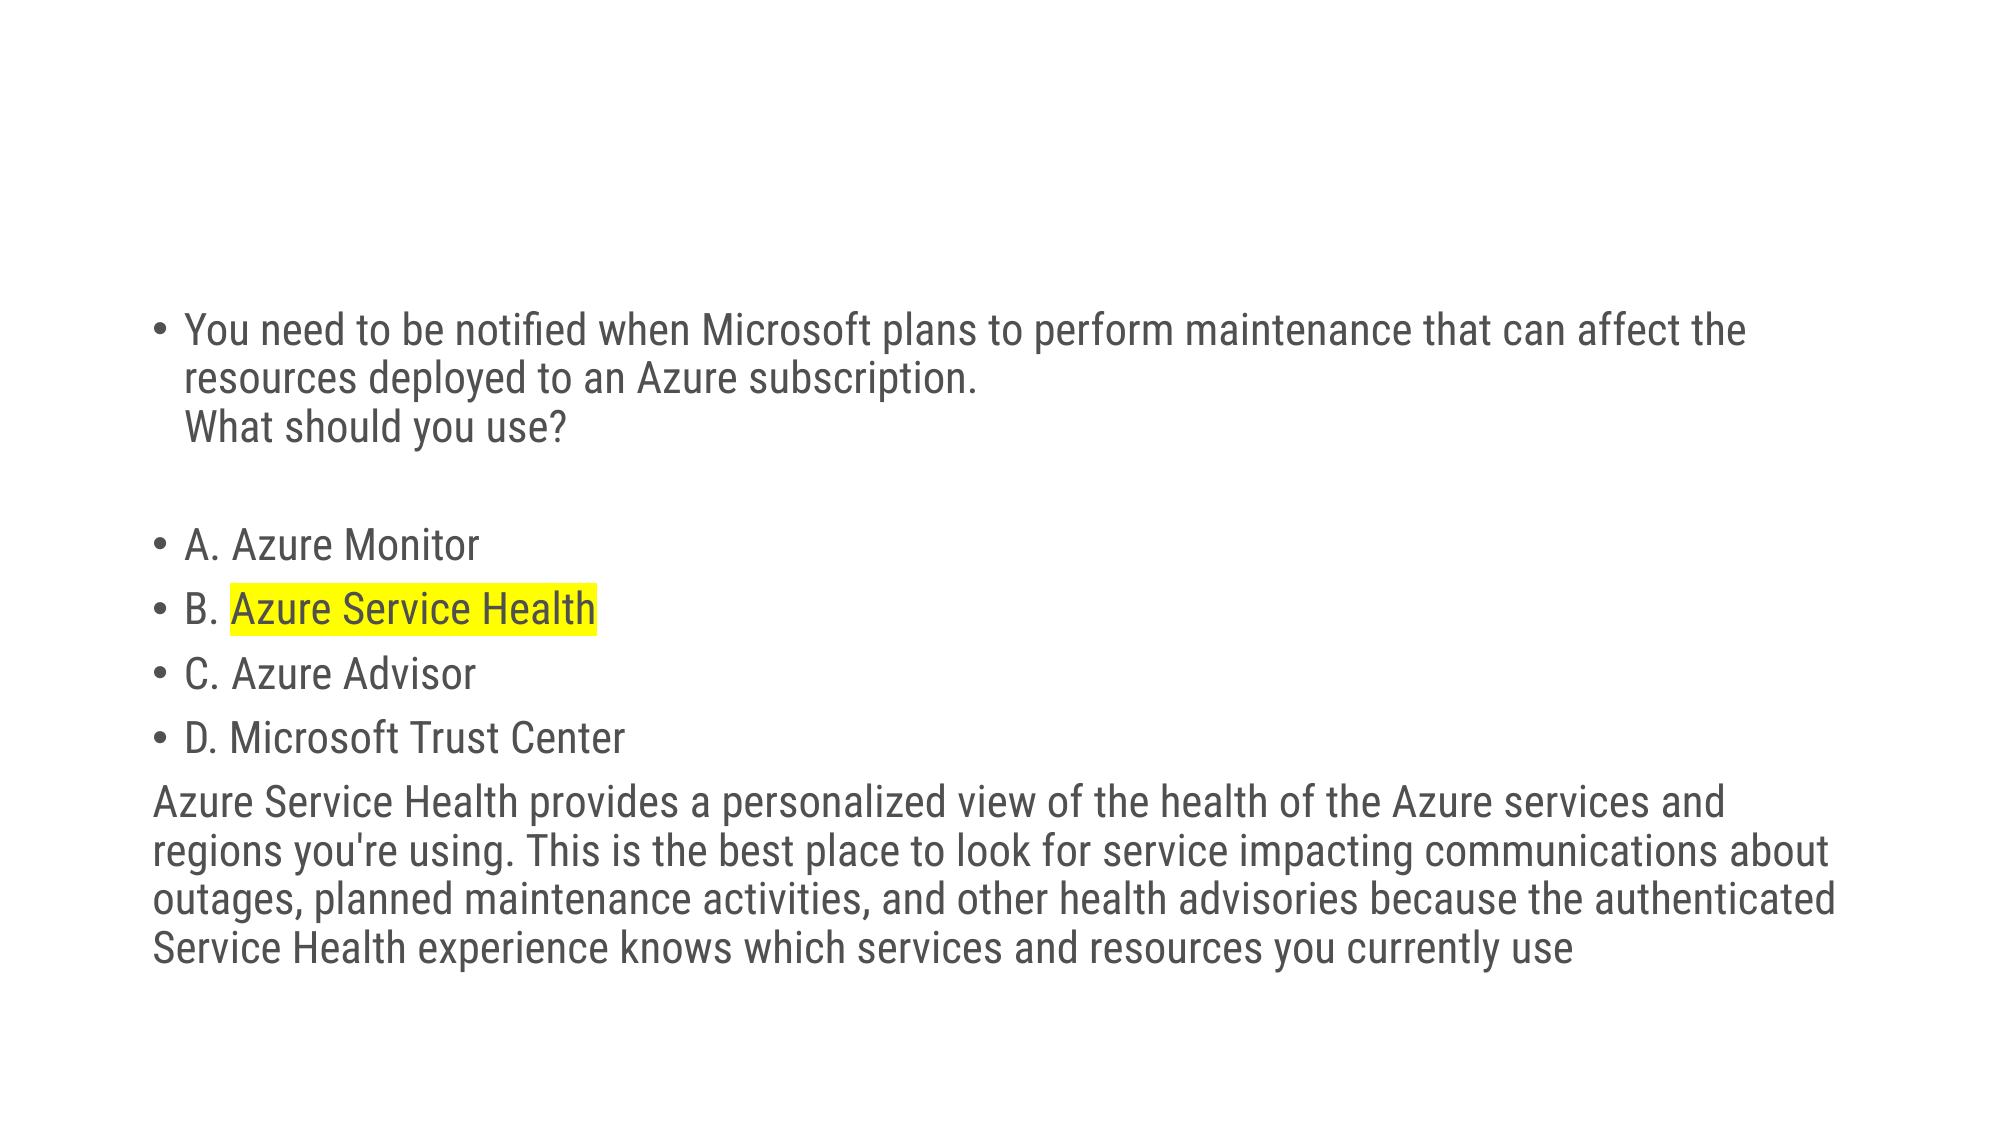

#
You need to be notified when Microsoft plans to perform maintenance that can affect the resources deployed to an Azure subscription.
What should you use?
A. Azure Monitor
B. Azure Service Health
C. Azure Advisor
D. Microsoft Trust Center
Azure Service Health provides a personalized view of the health of the Azure services and regions you're using. This is the best place to look for service impacting communications about outages, planned maintenance activities, and other health advisories because the authenticated Service Health experience knows which services and resources you currently use